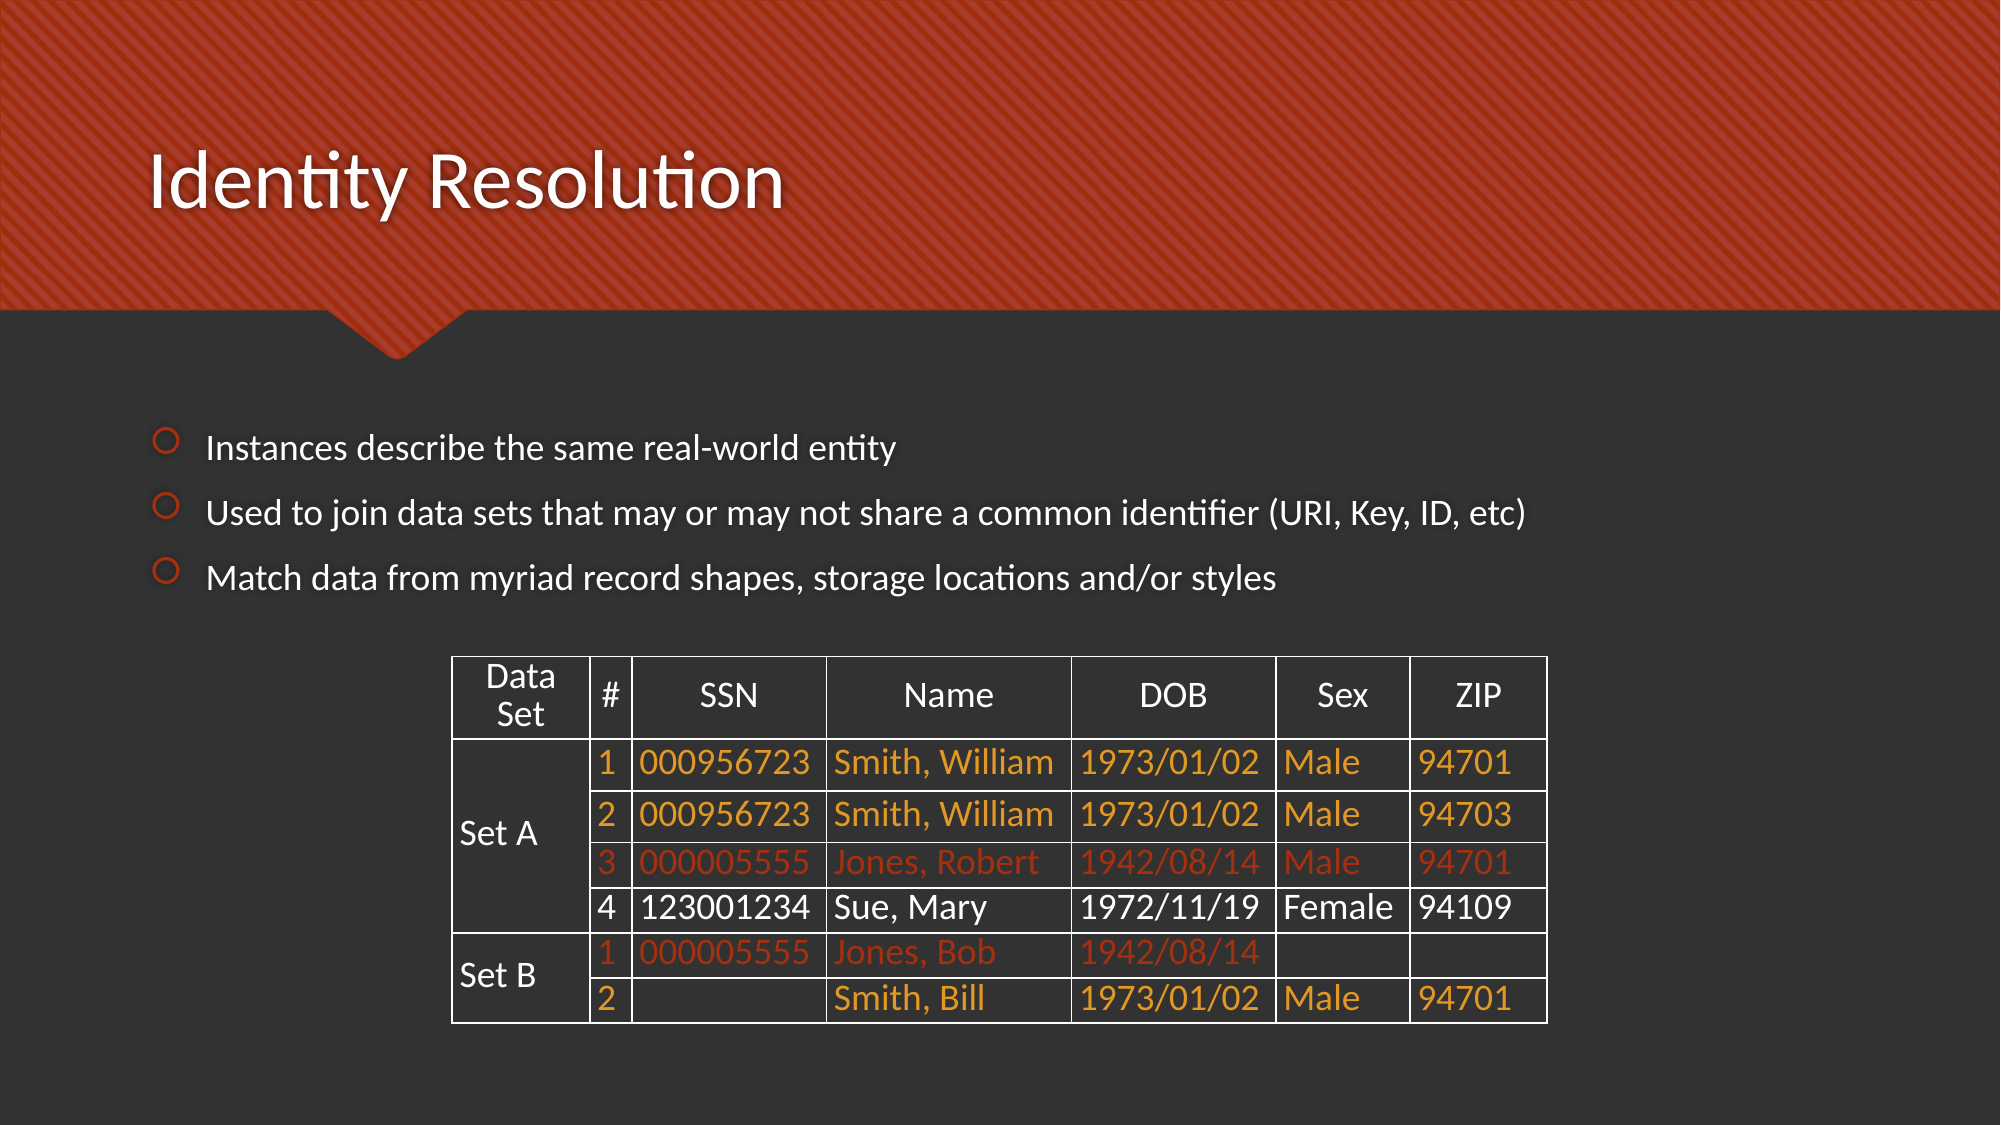

# Identity Resolution
Instances describe the same real-world entity
Used to join data sets that may or may not share a common identifier (URI, Key, ID, etc)
Match data from myriad record shapes, storage locations and/or styles
| Data Set | # | SSN | Name | DOB | Sex | ZIP |
| --- | --- | --- | --- | --- | --- | --- |
| Set A | 1 | 000956723 | Smith, William | 1973/01/02 | Male | 94701 |
|  | 2 | 000956723 | Smith, William | 1973/01/02 | Male | 94703 |
|  | 3 | 000005555 | Jones, Robert | 1942/08/14 | Male | 94701 |
|  | 4 | 123001234 | Sue, Mary | 1972/11/19 | Female | 94109 |
| Set B | 1 | 000005555 | Jones, Bob | 1942/08/14 |  |  |
|  | 2 |  | Smith, Bill | 1973/01/02 | Male | 94701 |